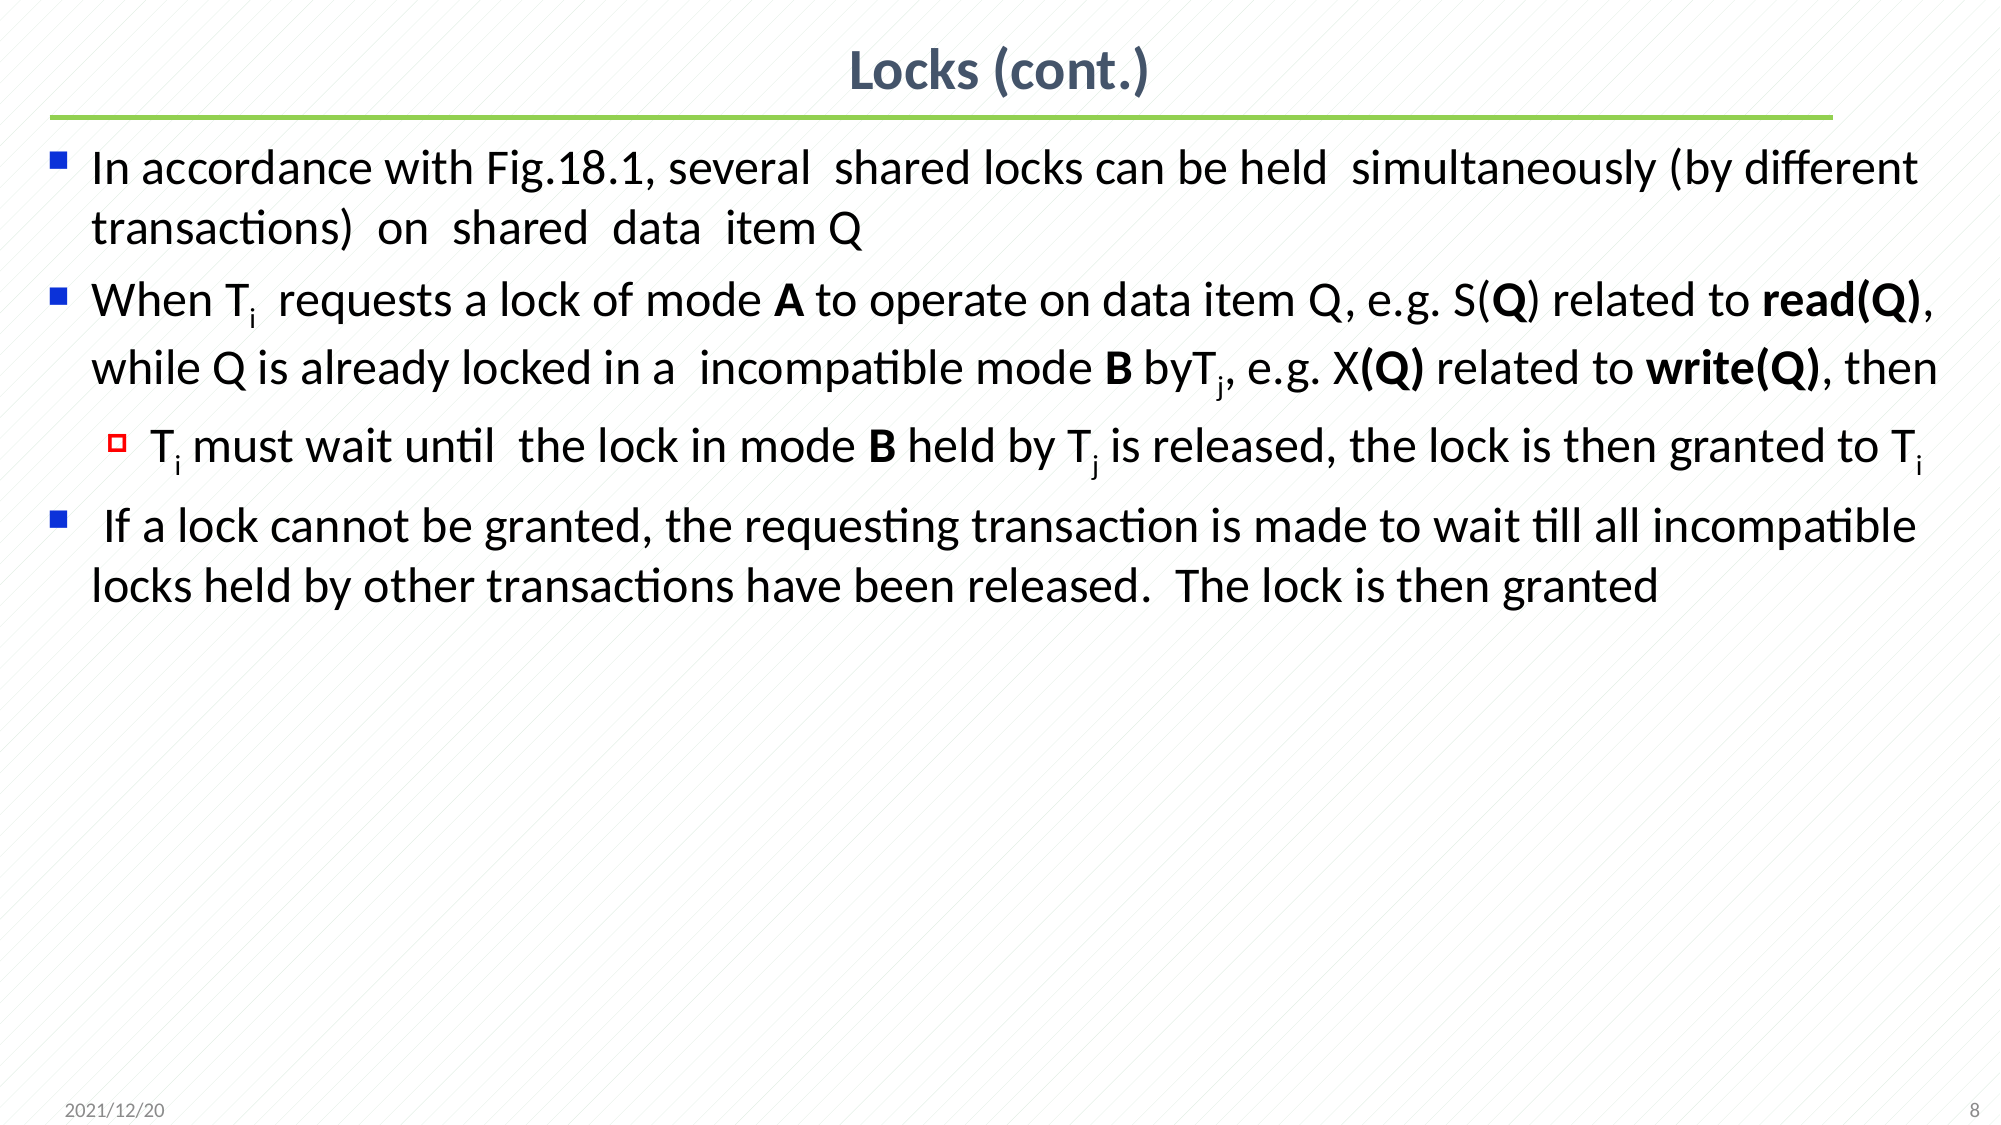

# Locks (cont.)
In accordance with Fig.18.1, several  shared locks can be held  simultaneously (by different transactions)  on  shared  data  item Q
When Ti  requests a lock of mode A to operate on data item Q, e.g. S(Q) related to read(Q), while Q is already locked in a  incompatible mode B byTj, e.g. X(Q) related to write(Q), then
Ti must wait until  the lock in mode B held by Tj is released, the lock is then granted to Ti
 If a lock cannot be granted, the requesting transaction is made to wait till all incompatible locks held by other transactions have been released.  The lock is then granted

8
2021/12/20